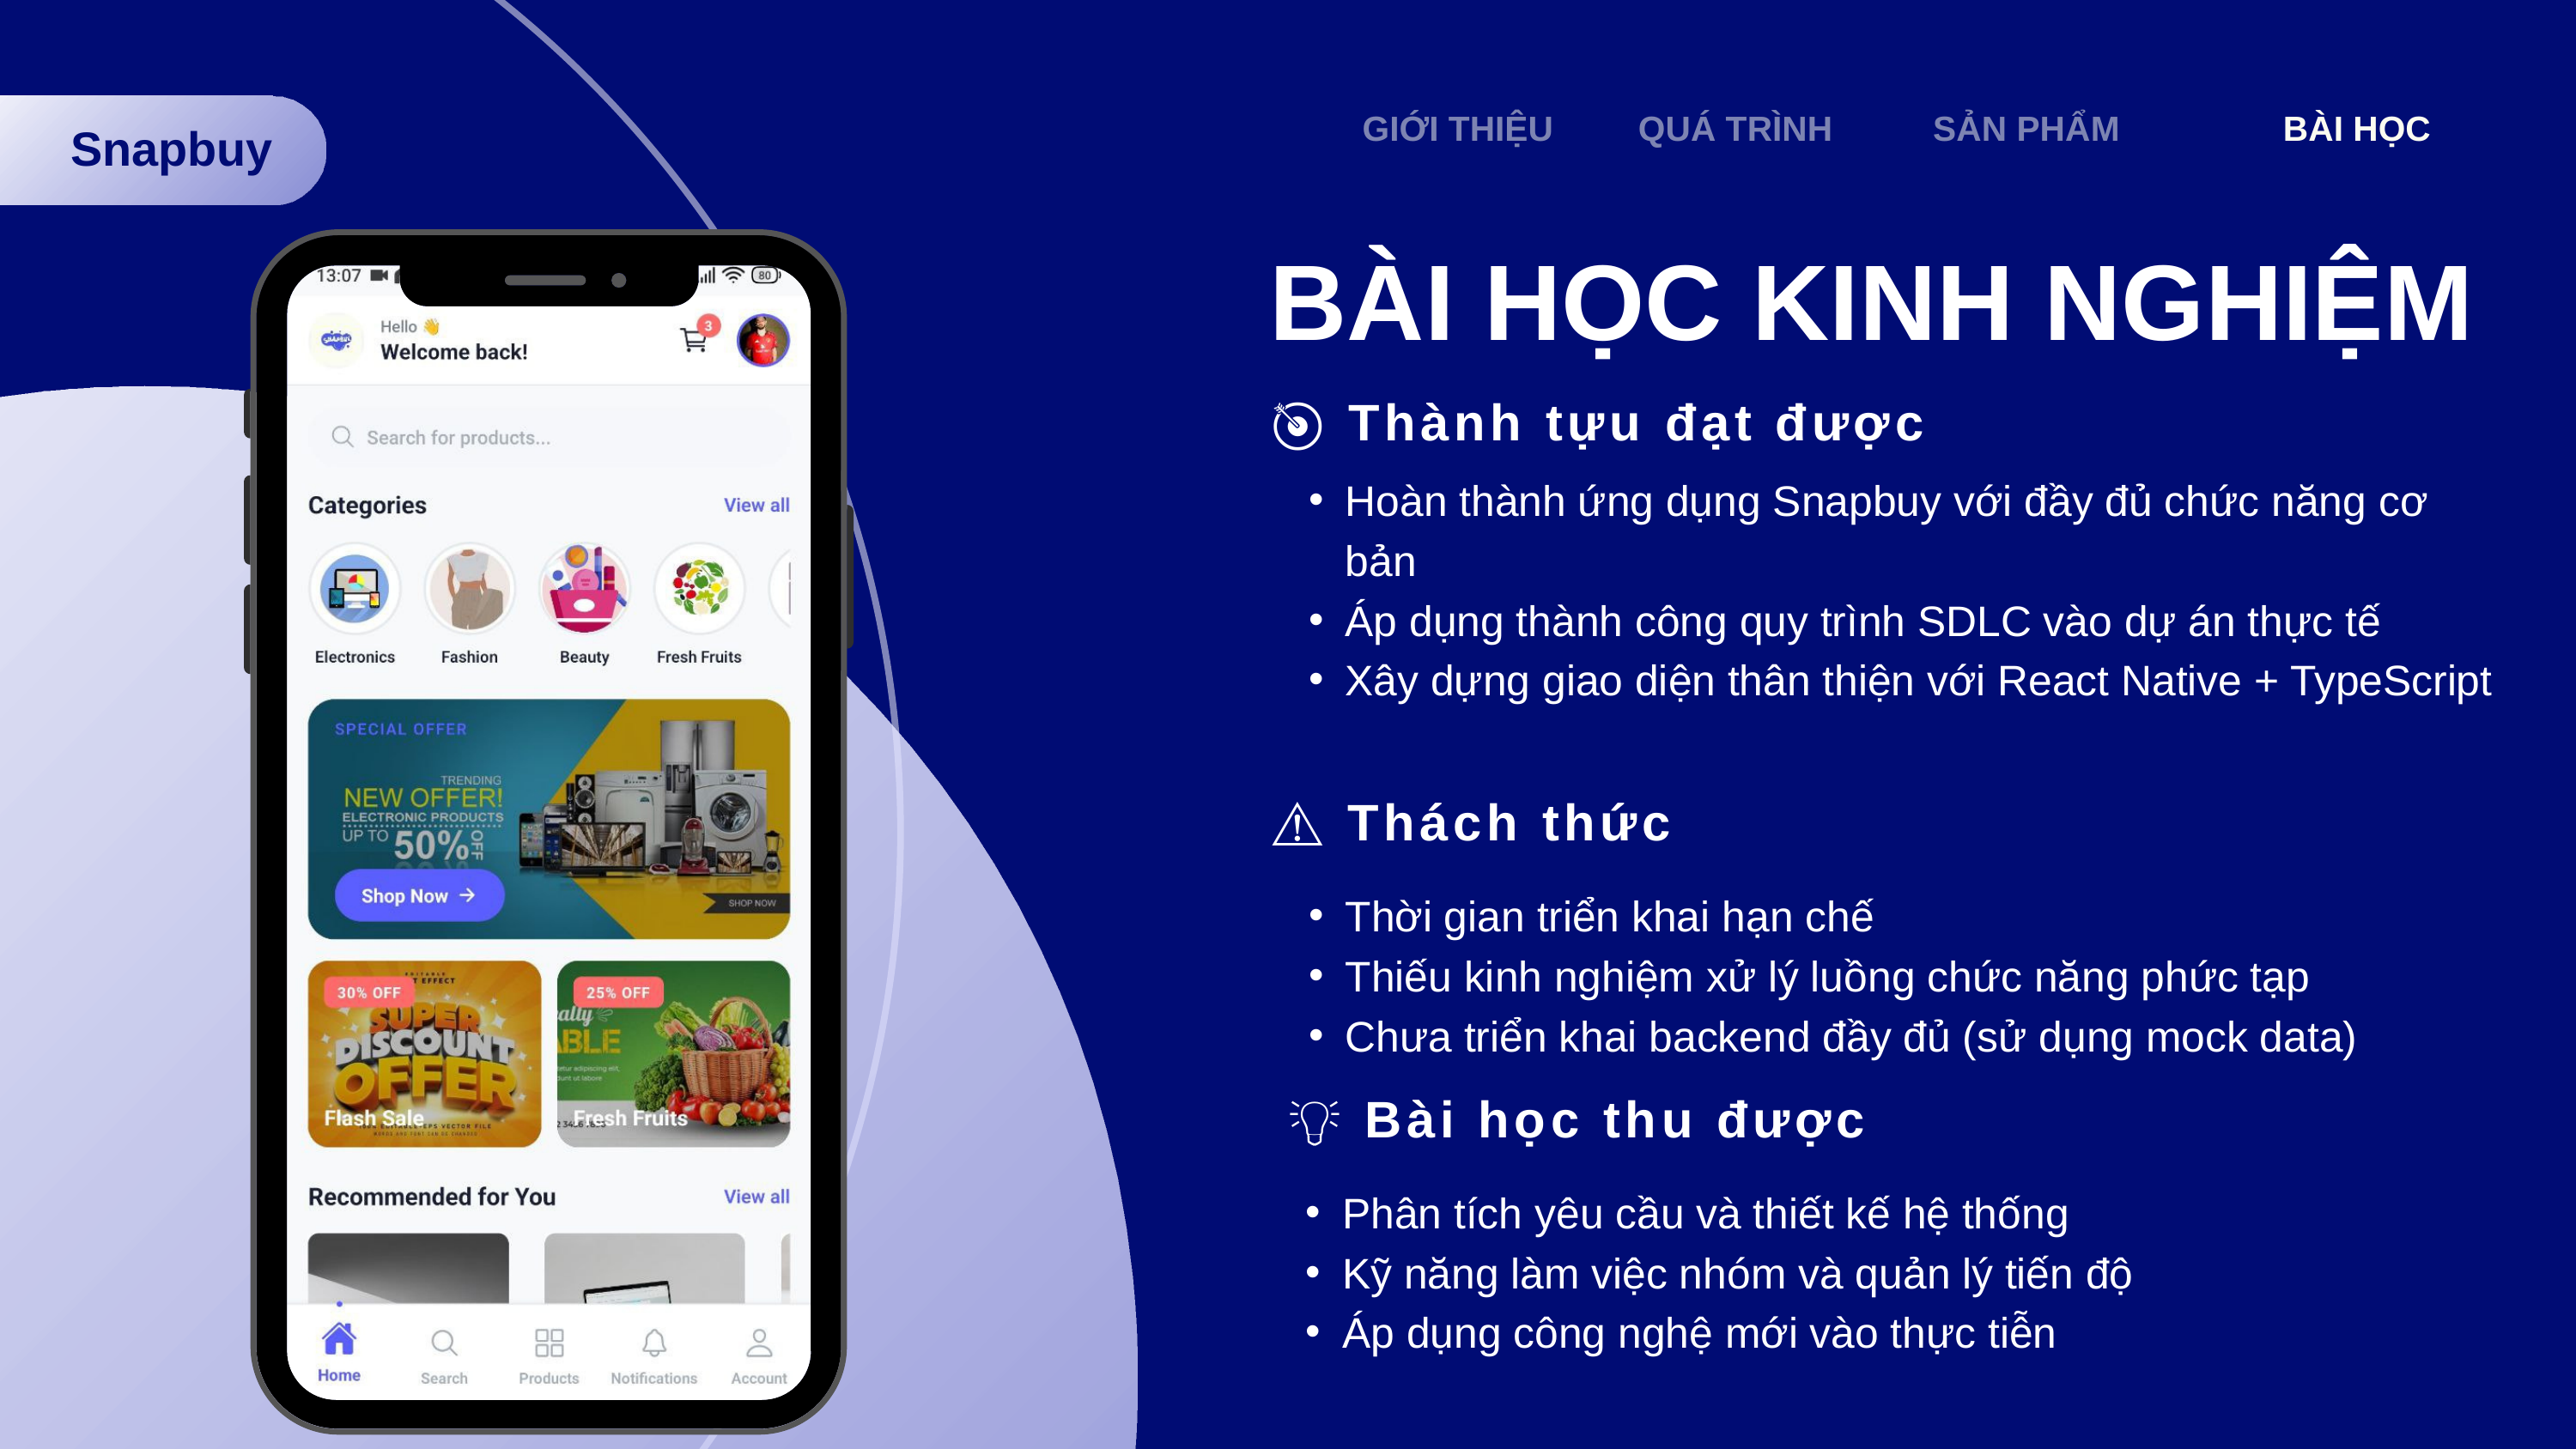

GIỚI THIỆU
QUÁ TRÌNH
SẢN PHẨM
BÀI HỌC
Snapbuy
BÀI HỌC KINH NGHIỆM

🎯 Thành tựu đạt được
Hoàn thành ứng dụng Snapbuy với đầy đủ chức năng cơ bản
Áp dụng thành công quy trình SDLC vào dự án thực tế
Xây dựng giao diện thân thiện với React Native + TypeScript

⚠️ Thách thức
Thời gian triển khai hạn chế
Thiếu kinh nghiệm xử lý luồng chức năng phức tạp
Chưa triển khai backend đầy đủ (sử dụng mock data)

💡 Bài học thu được
Phân tích yêu cầu và thiết kế hệ thống
Kỹ năng làm việc nhóm và quản lý tiến độ
Áp dụng công nghệ mới vào thực tiễn